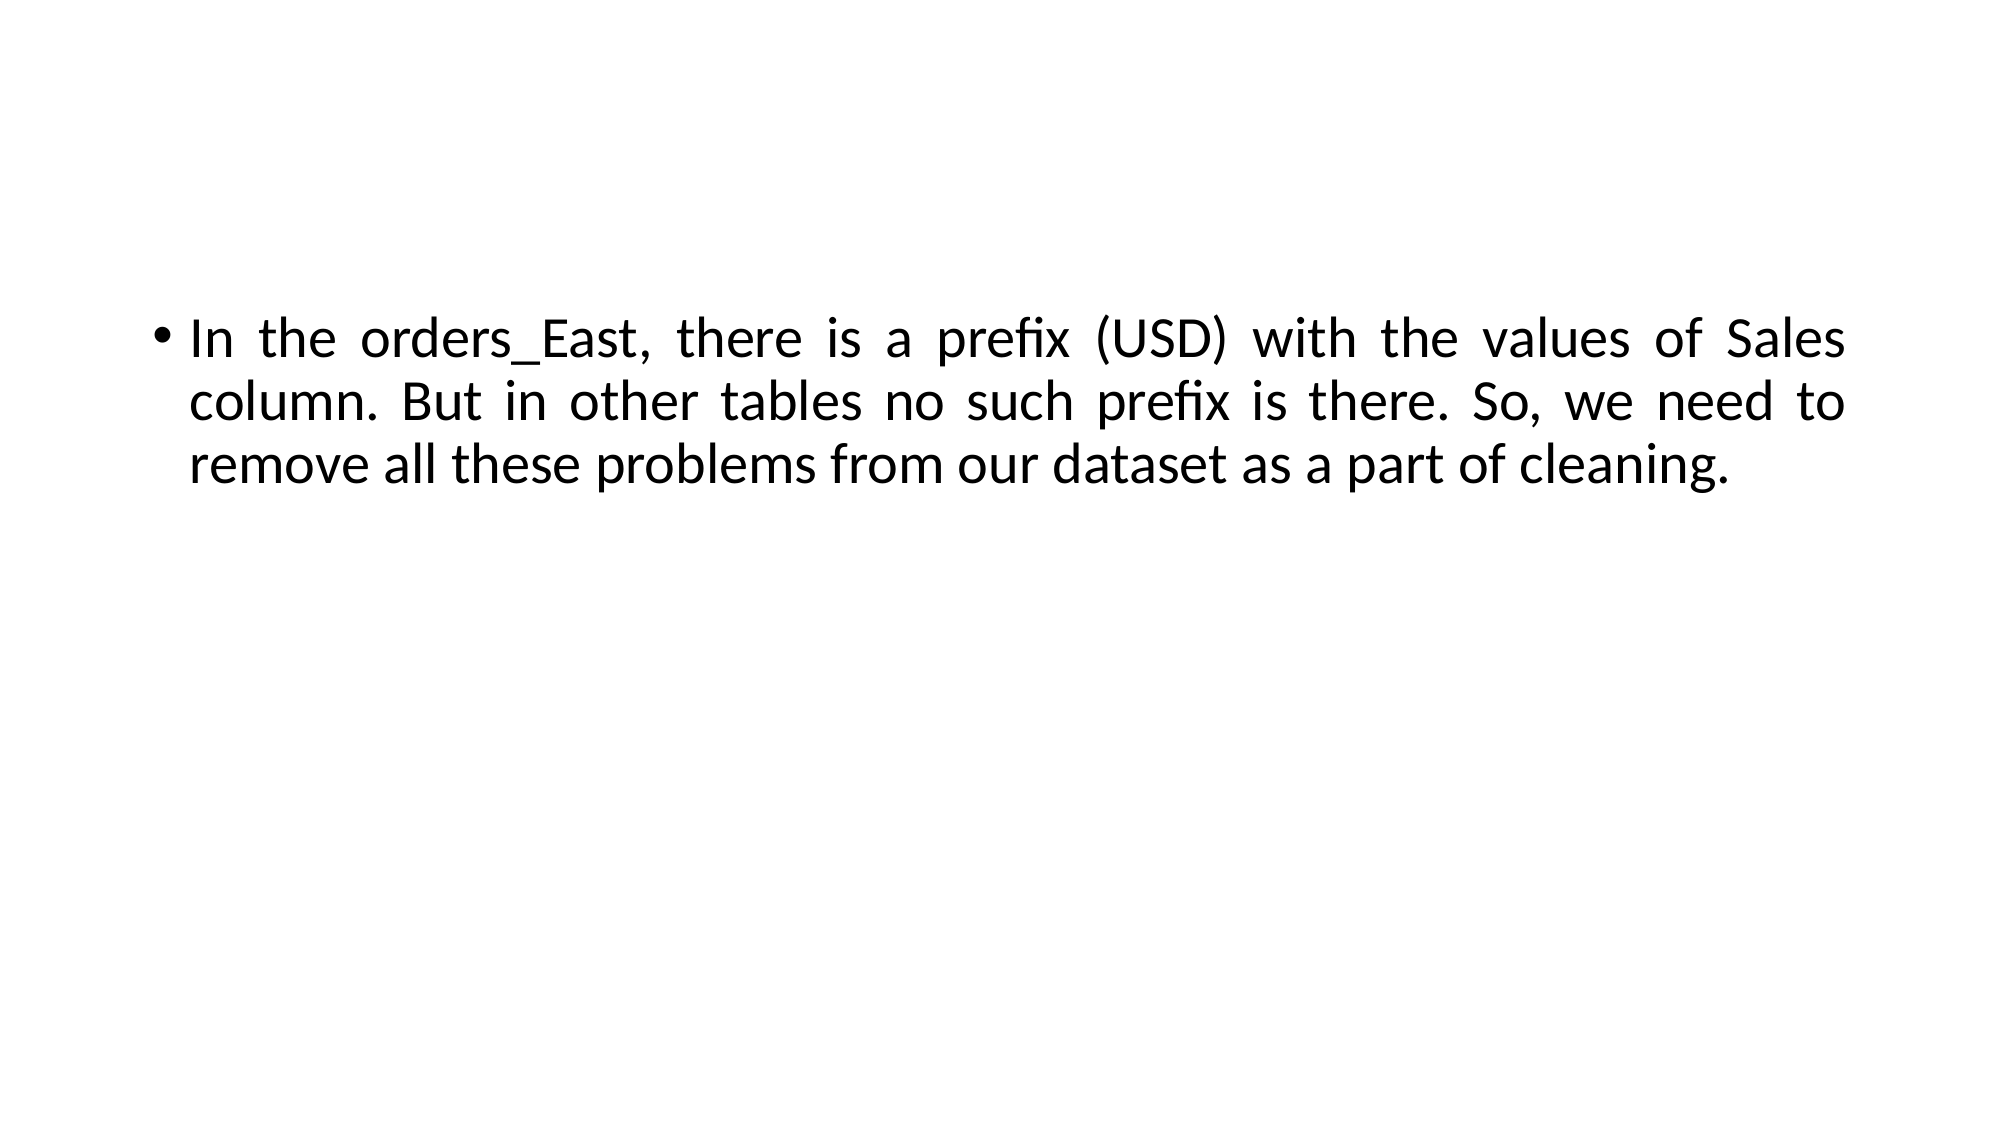

#
In the orders_East, there is a prefix (USD) with the values of Sales column. But in other tables no such prefix is there. So, we need to remove all these problems from our dataset as a part of cleaning.